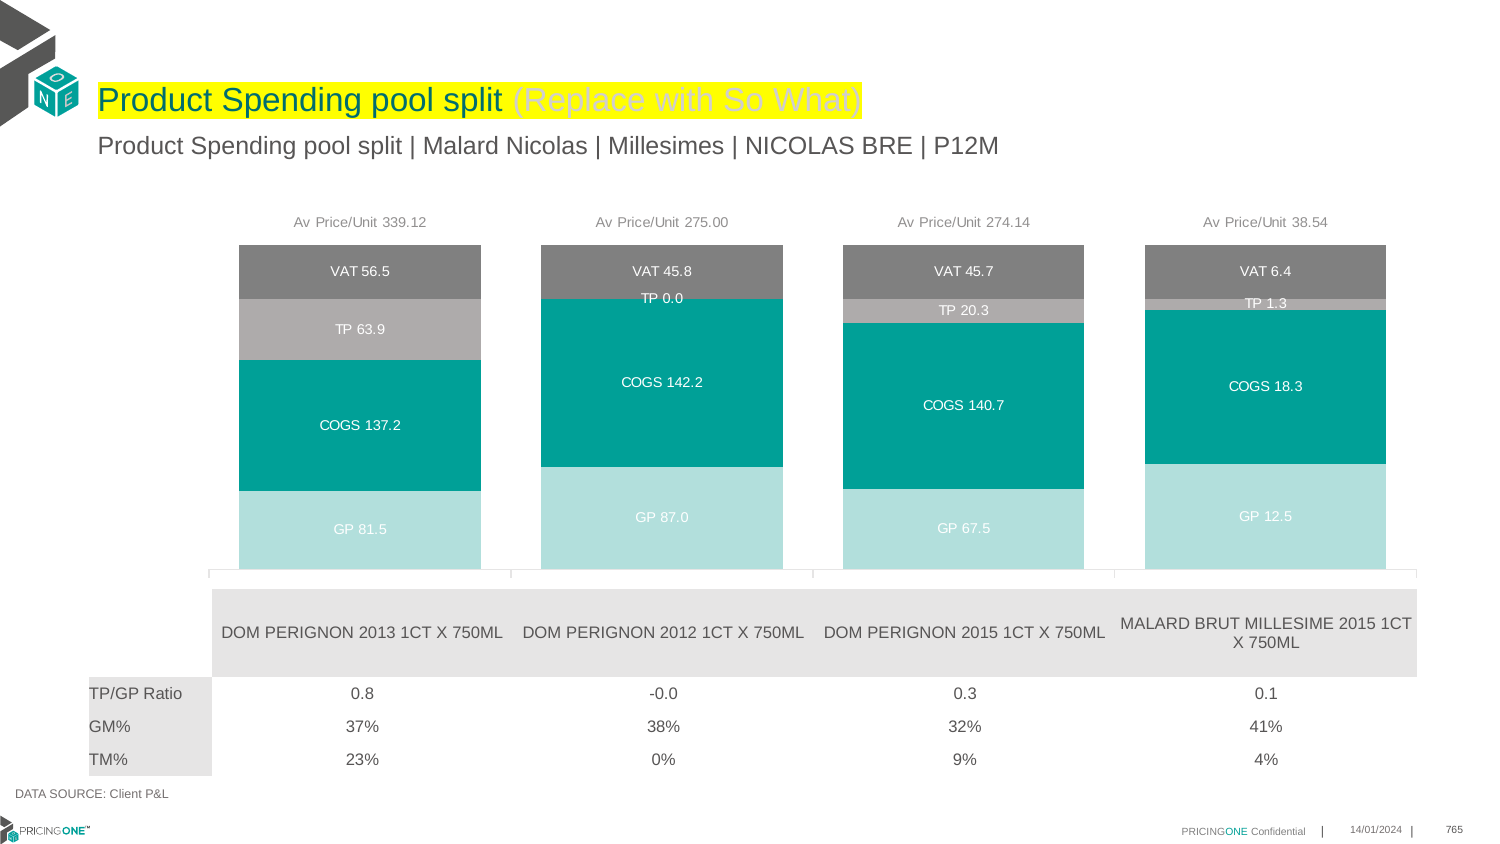

# Product Spending pool split (Replace with So What)
Product Spending pool split | Malard Nicolas | Millesimes | NICOLAS BRE | P12M

### Chart

| Category | GP | COGS | TP | VAT |
|---|---|---|---|---|
| Av Price/Unit 339.12 | 81.5074125 | 137.18526250000002 | 63.91149166666668 | 56.520833333333314 |
| Av Price/Unit 275.00 | 86.9797 | 142.187 | -3.3333333277596466e-05 | 45.83333333333329 |
| Av Price/Unit 274.14 | 67.5206 | 140.66985714285713 | 20.261923809523807 | 45.69047619047618 |
| Av Price/Unit 38.54 | 12.511051282051282 | 18.320566666666664 | 1.2836948717948715 | 6.423076923076923 |
|  | DOM PERIGNON 2013 1CT X 750ML | DOM PERIGNON 2012 1CT X 750ML | DOM PERIGNON 2015 1CT X 750ML | MALARD BRUT MILLESIME 2015 1CT X 750ML |
| --- | --- | --- | --- | --- |
| TP/GP Ratio | 0.8 | -0.0 | 0.3 | 0.1 |
| GM% | 37% | 38% | 32% | 41% |
| TM% | 23% | 0% | 9% | 4% |
DATA SOURCE: Client P&L

14/01/2024
765